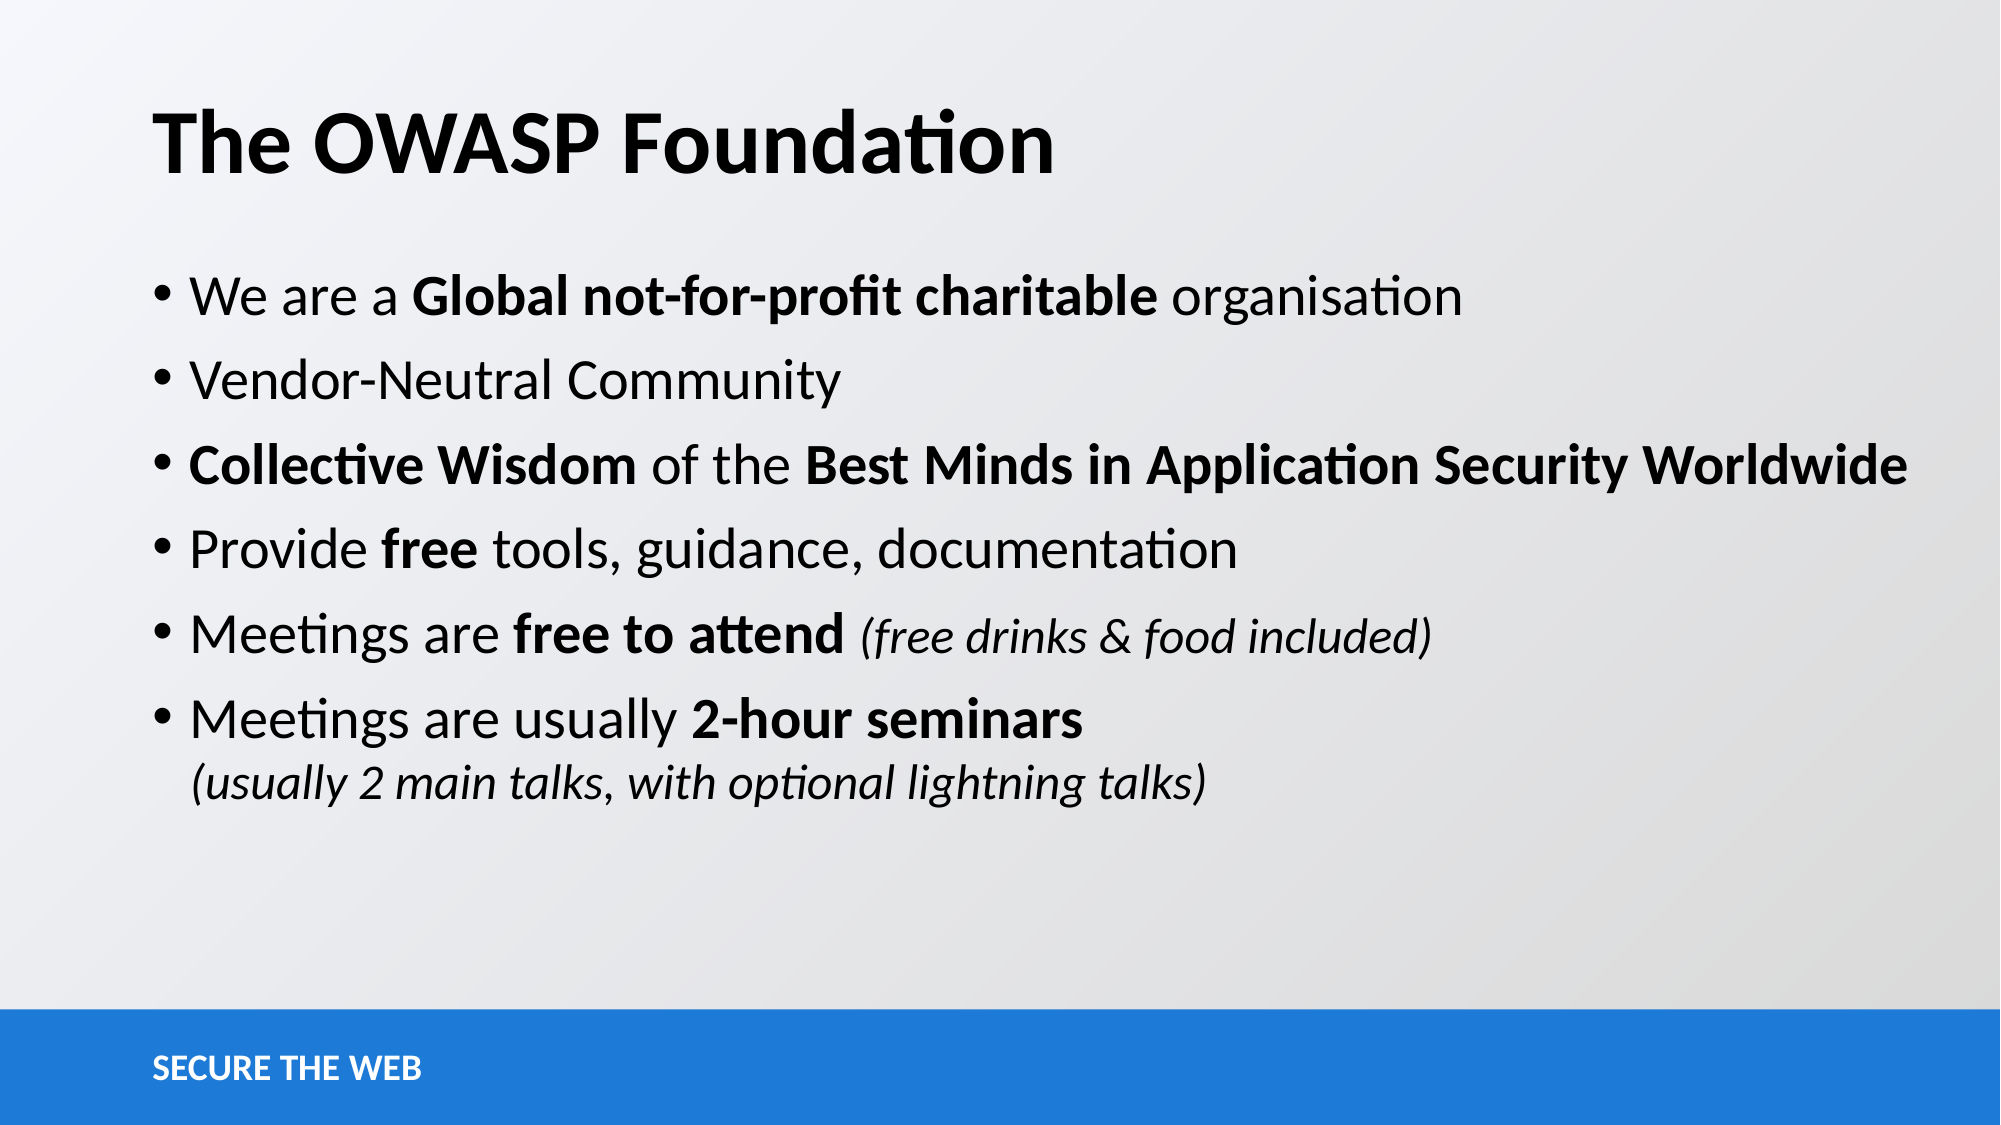

# The OWASP Foundation
We are a Global not-for-profit charitable organisation
Vendor-Neutral Community
Collective Wisdom of the Best Minds in Application Security Worldwide
Provide free tools, guidance, documentation
Meetings are free to attend (free drinks & food included)
Meetings are usually 2-hour seminars
(usually 2 main talks, with optional lightning talks)